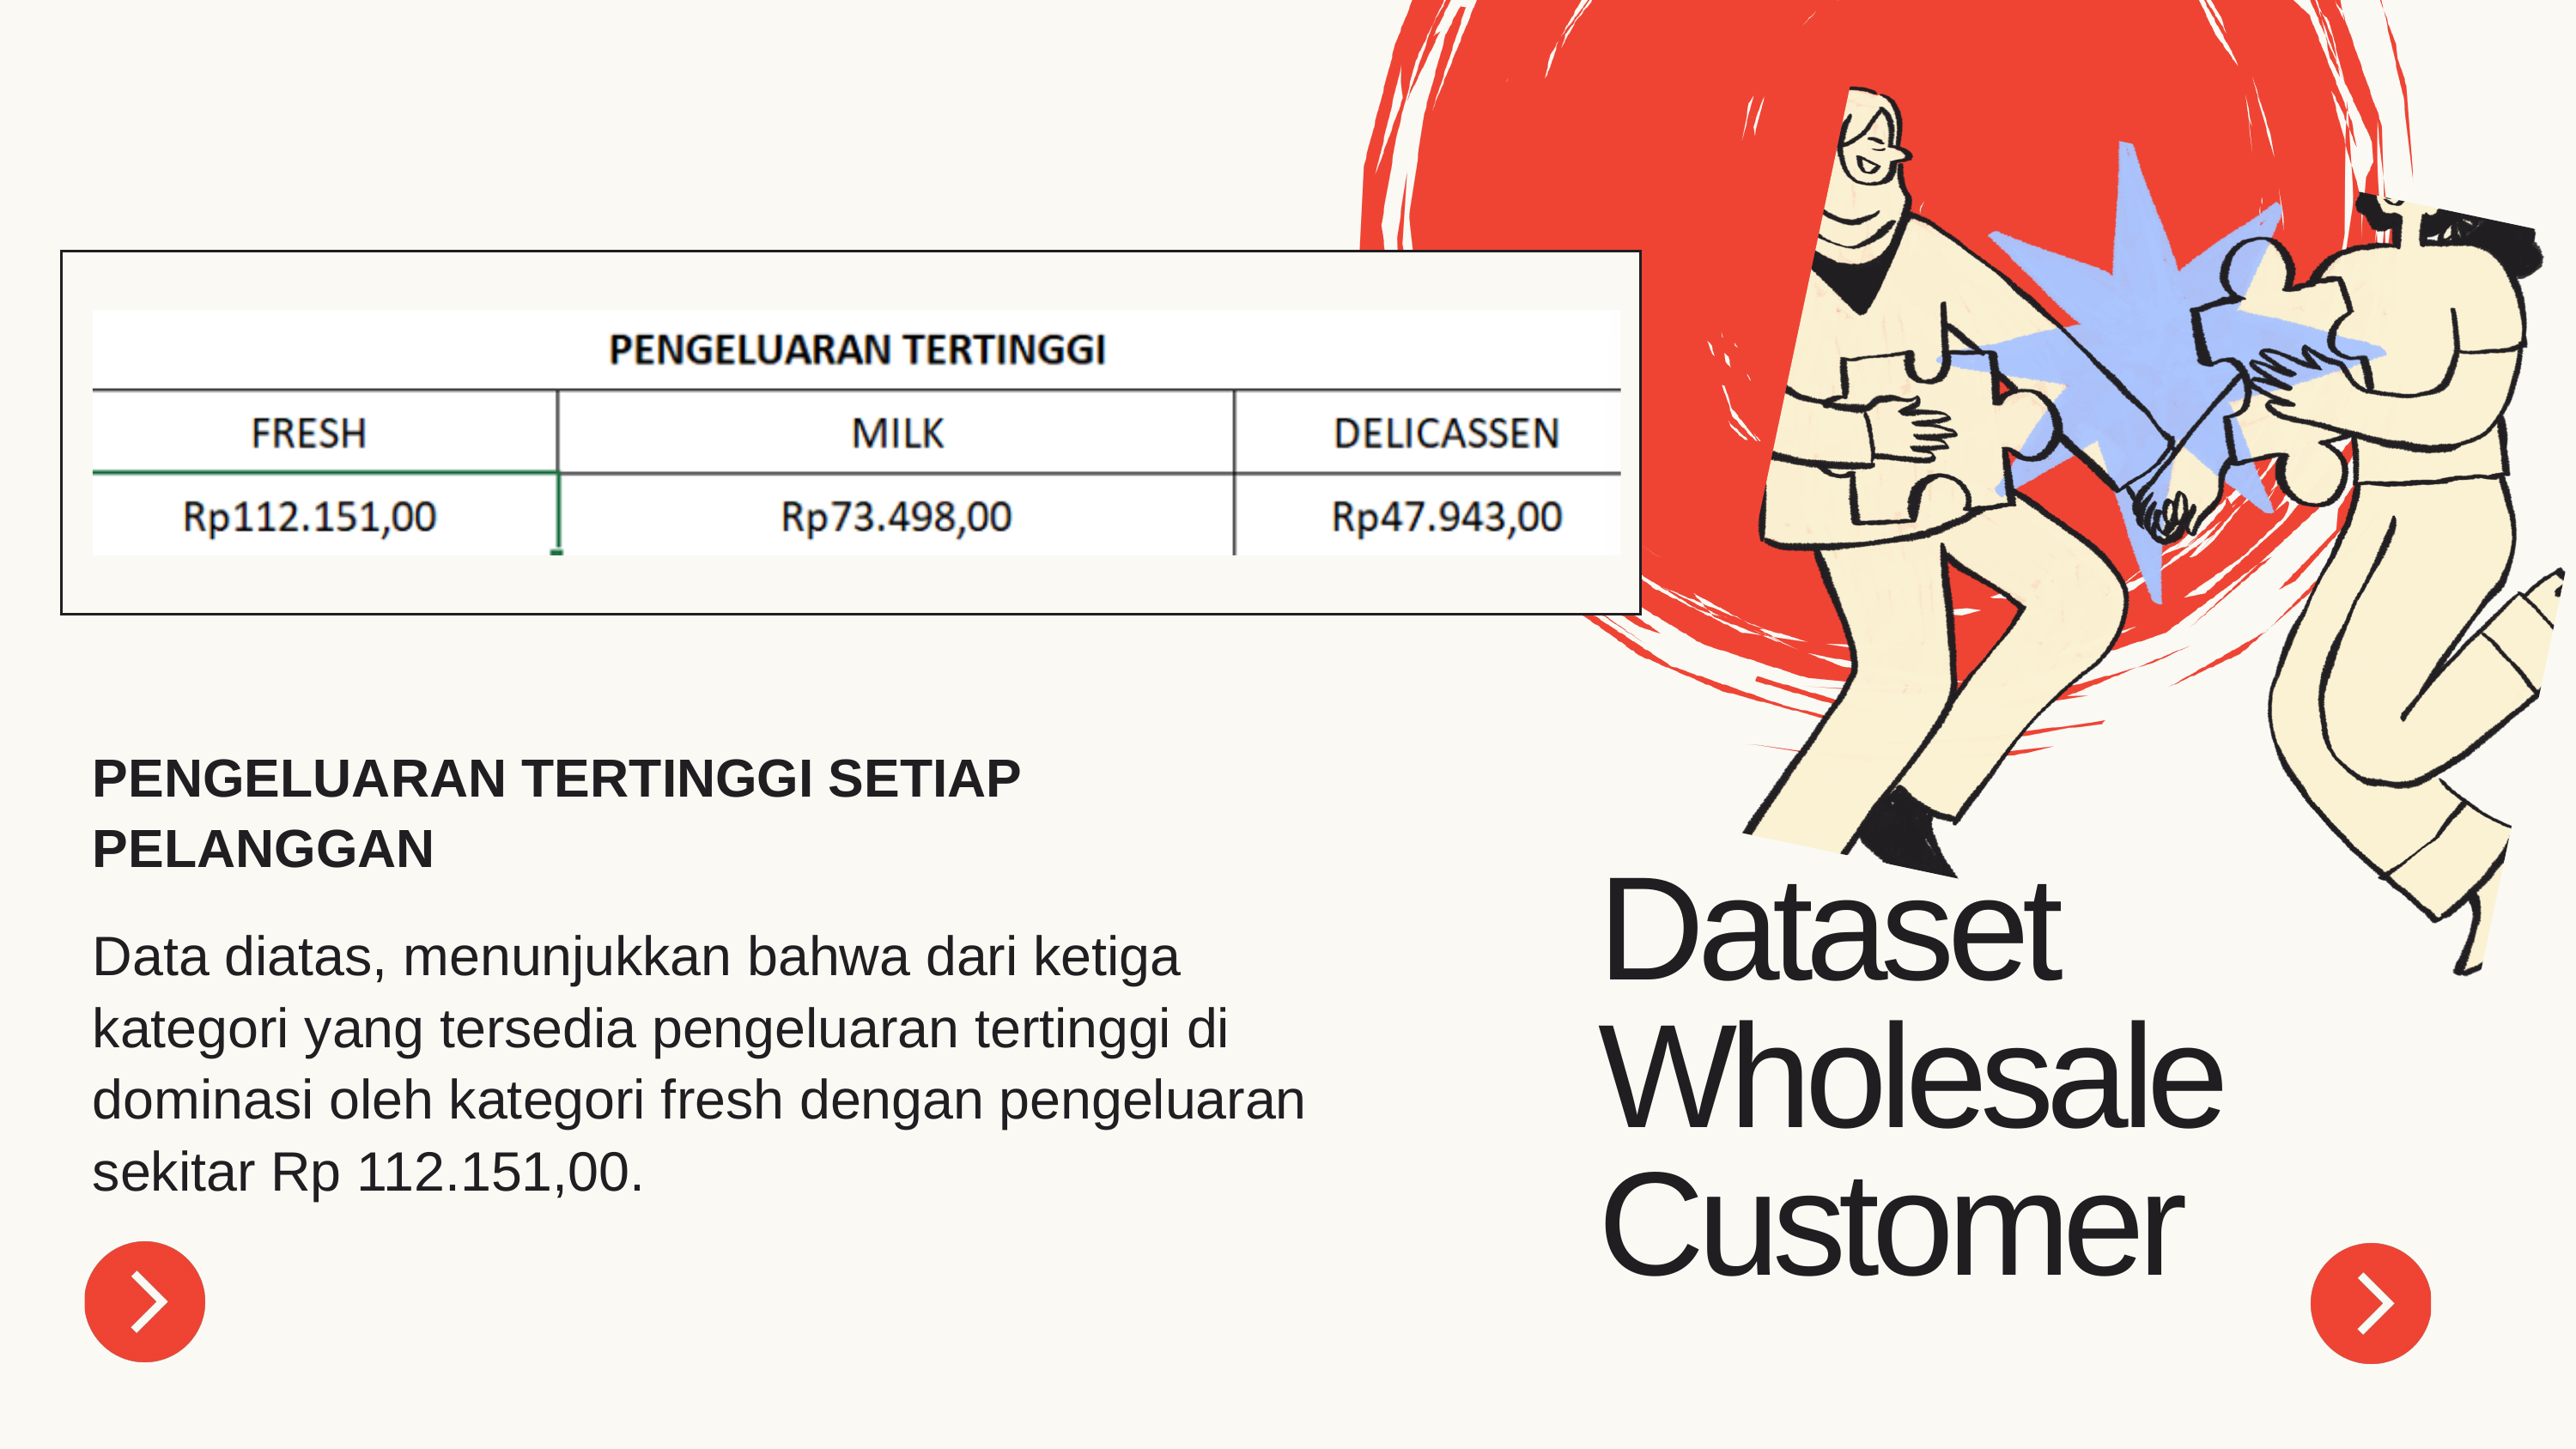

PENGELUARAN TERTINGGI SETIAP PELANGGAN
Dataset Wholesale Customer
Data diatas, menunjukkan bahwa dari ketiga kategori yang tersedia pengeluaran tertinggi di dominasi oleh kategori fresh dengan pengeluaran sekitar Rp 112.151,00.